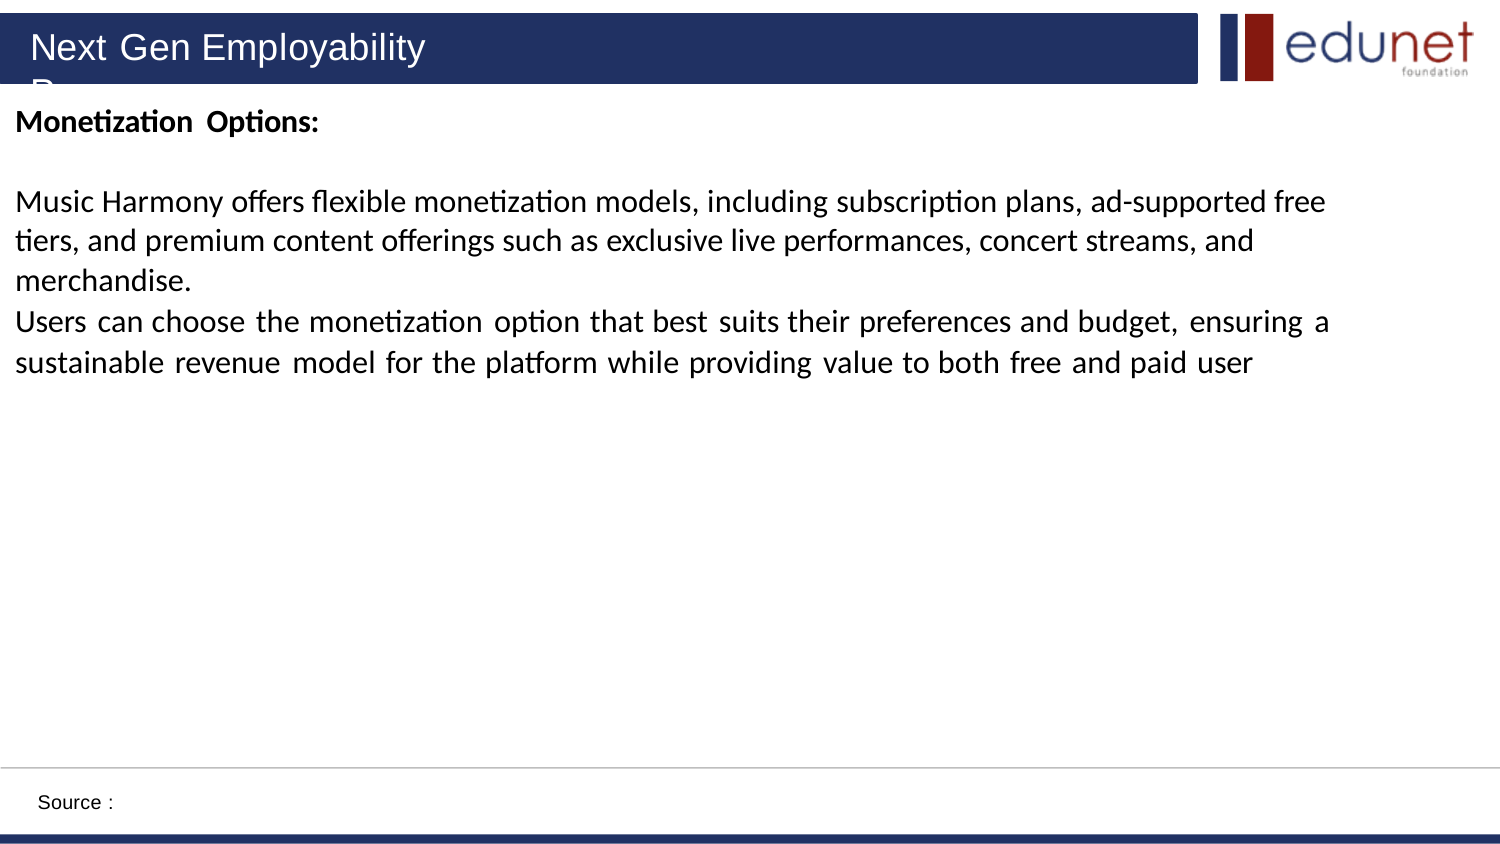

# Next Gen Employability Program
Monetization Options:

Music Harmony offers flexible monetization models, including subscription plans, ad-supported free  tiers, and premium content offerings such as exclusive live performances, concert streams, and  merchandise.
Users can choose the monetization option that best suits their preferences and budget, ensuring a
sustainable revenue model for the platform while providing value to both free and paid user

Source :